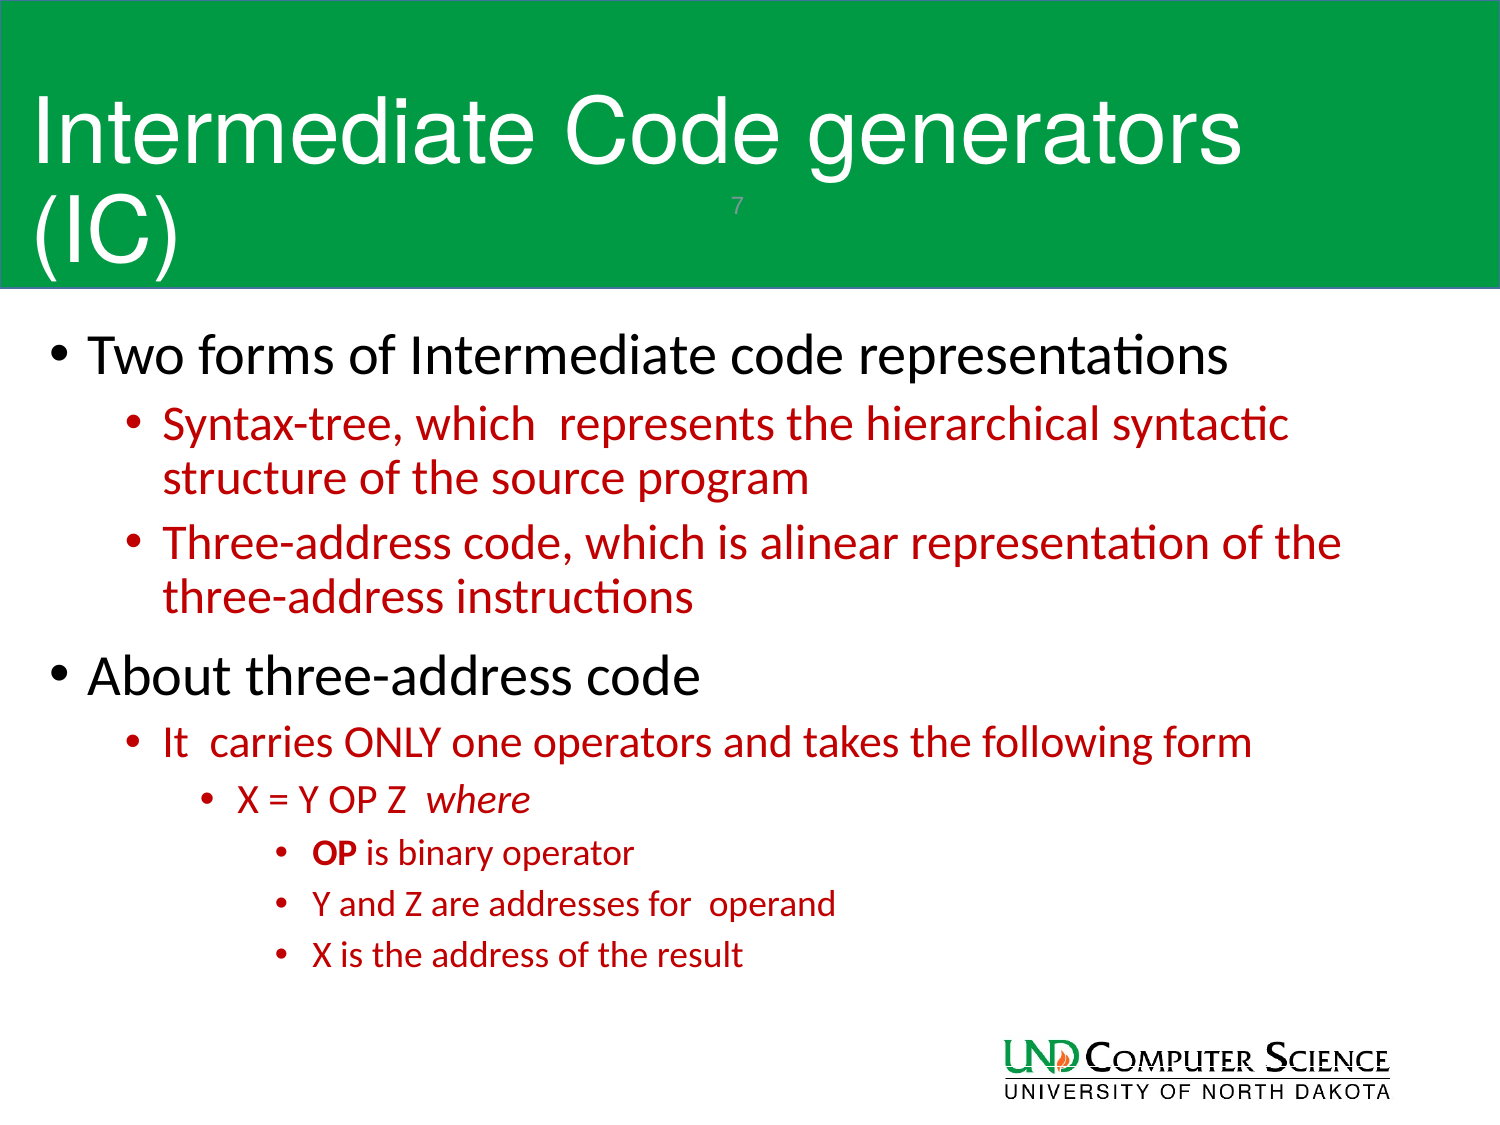

# Intermediate Code generators (IC)
7
Two forms of Intermediate code representations
Syntax-tree, which  represents the hierarchical syntactic structure of the source program
Three-address code, which is alinear representation of the three-address instructions
About three-address code
It  carries ONLY one operators and takes the following form
X = Y OP Z  where
OP is binary operator
Y and Z are addresses for  operand
X is the address of the result